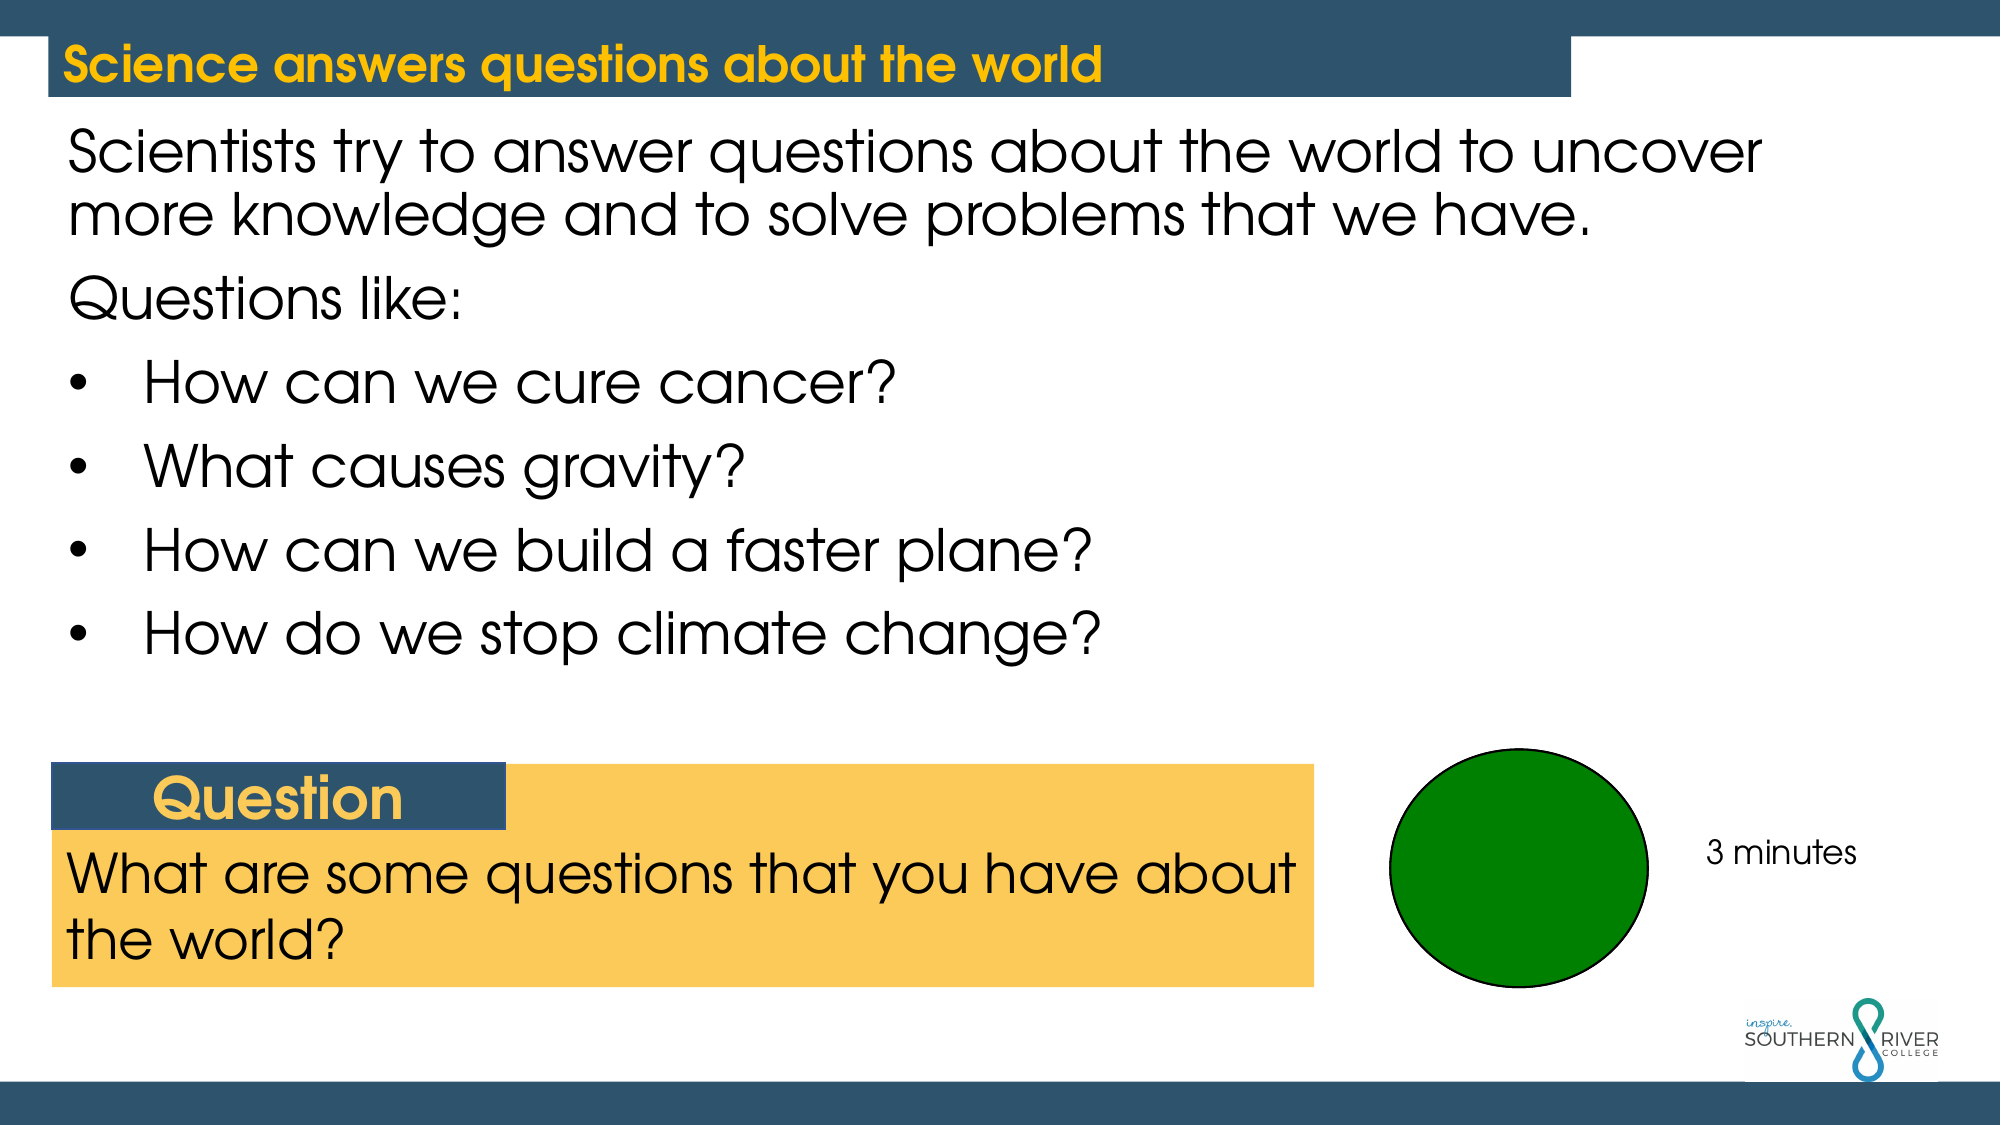

Science answers questions about the world
Scientists try to answer questions about the world to uncover more knowledge and to solve problems that we have.
Questions like:
How can we cure cancer?
What causes gravity?
How can we build a faster plane?
How do we stop climate change?

Question

What are some questions that you have about the world?
3 minutes